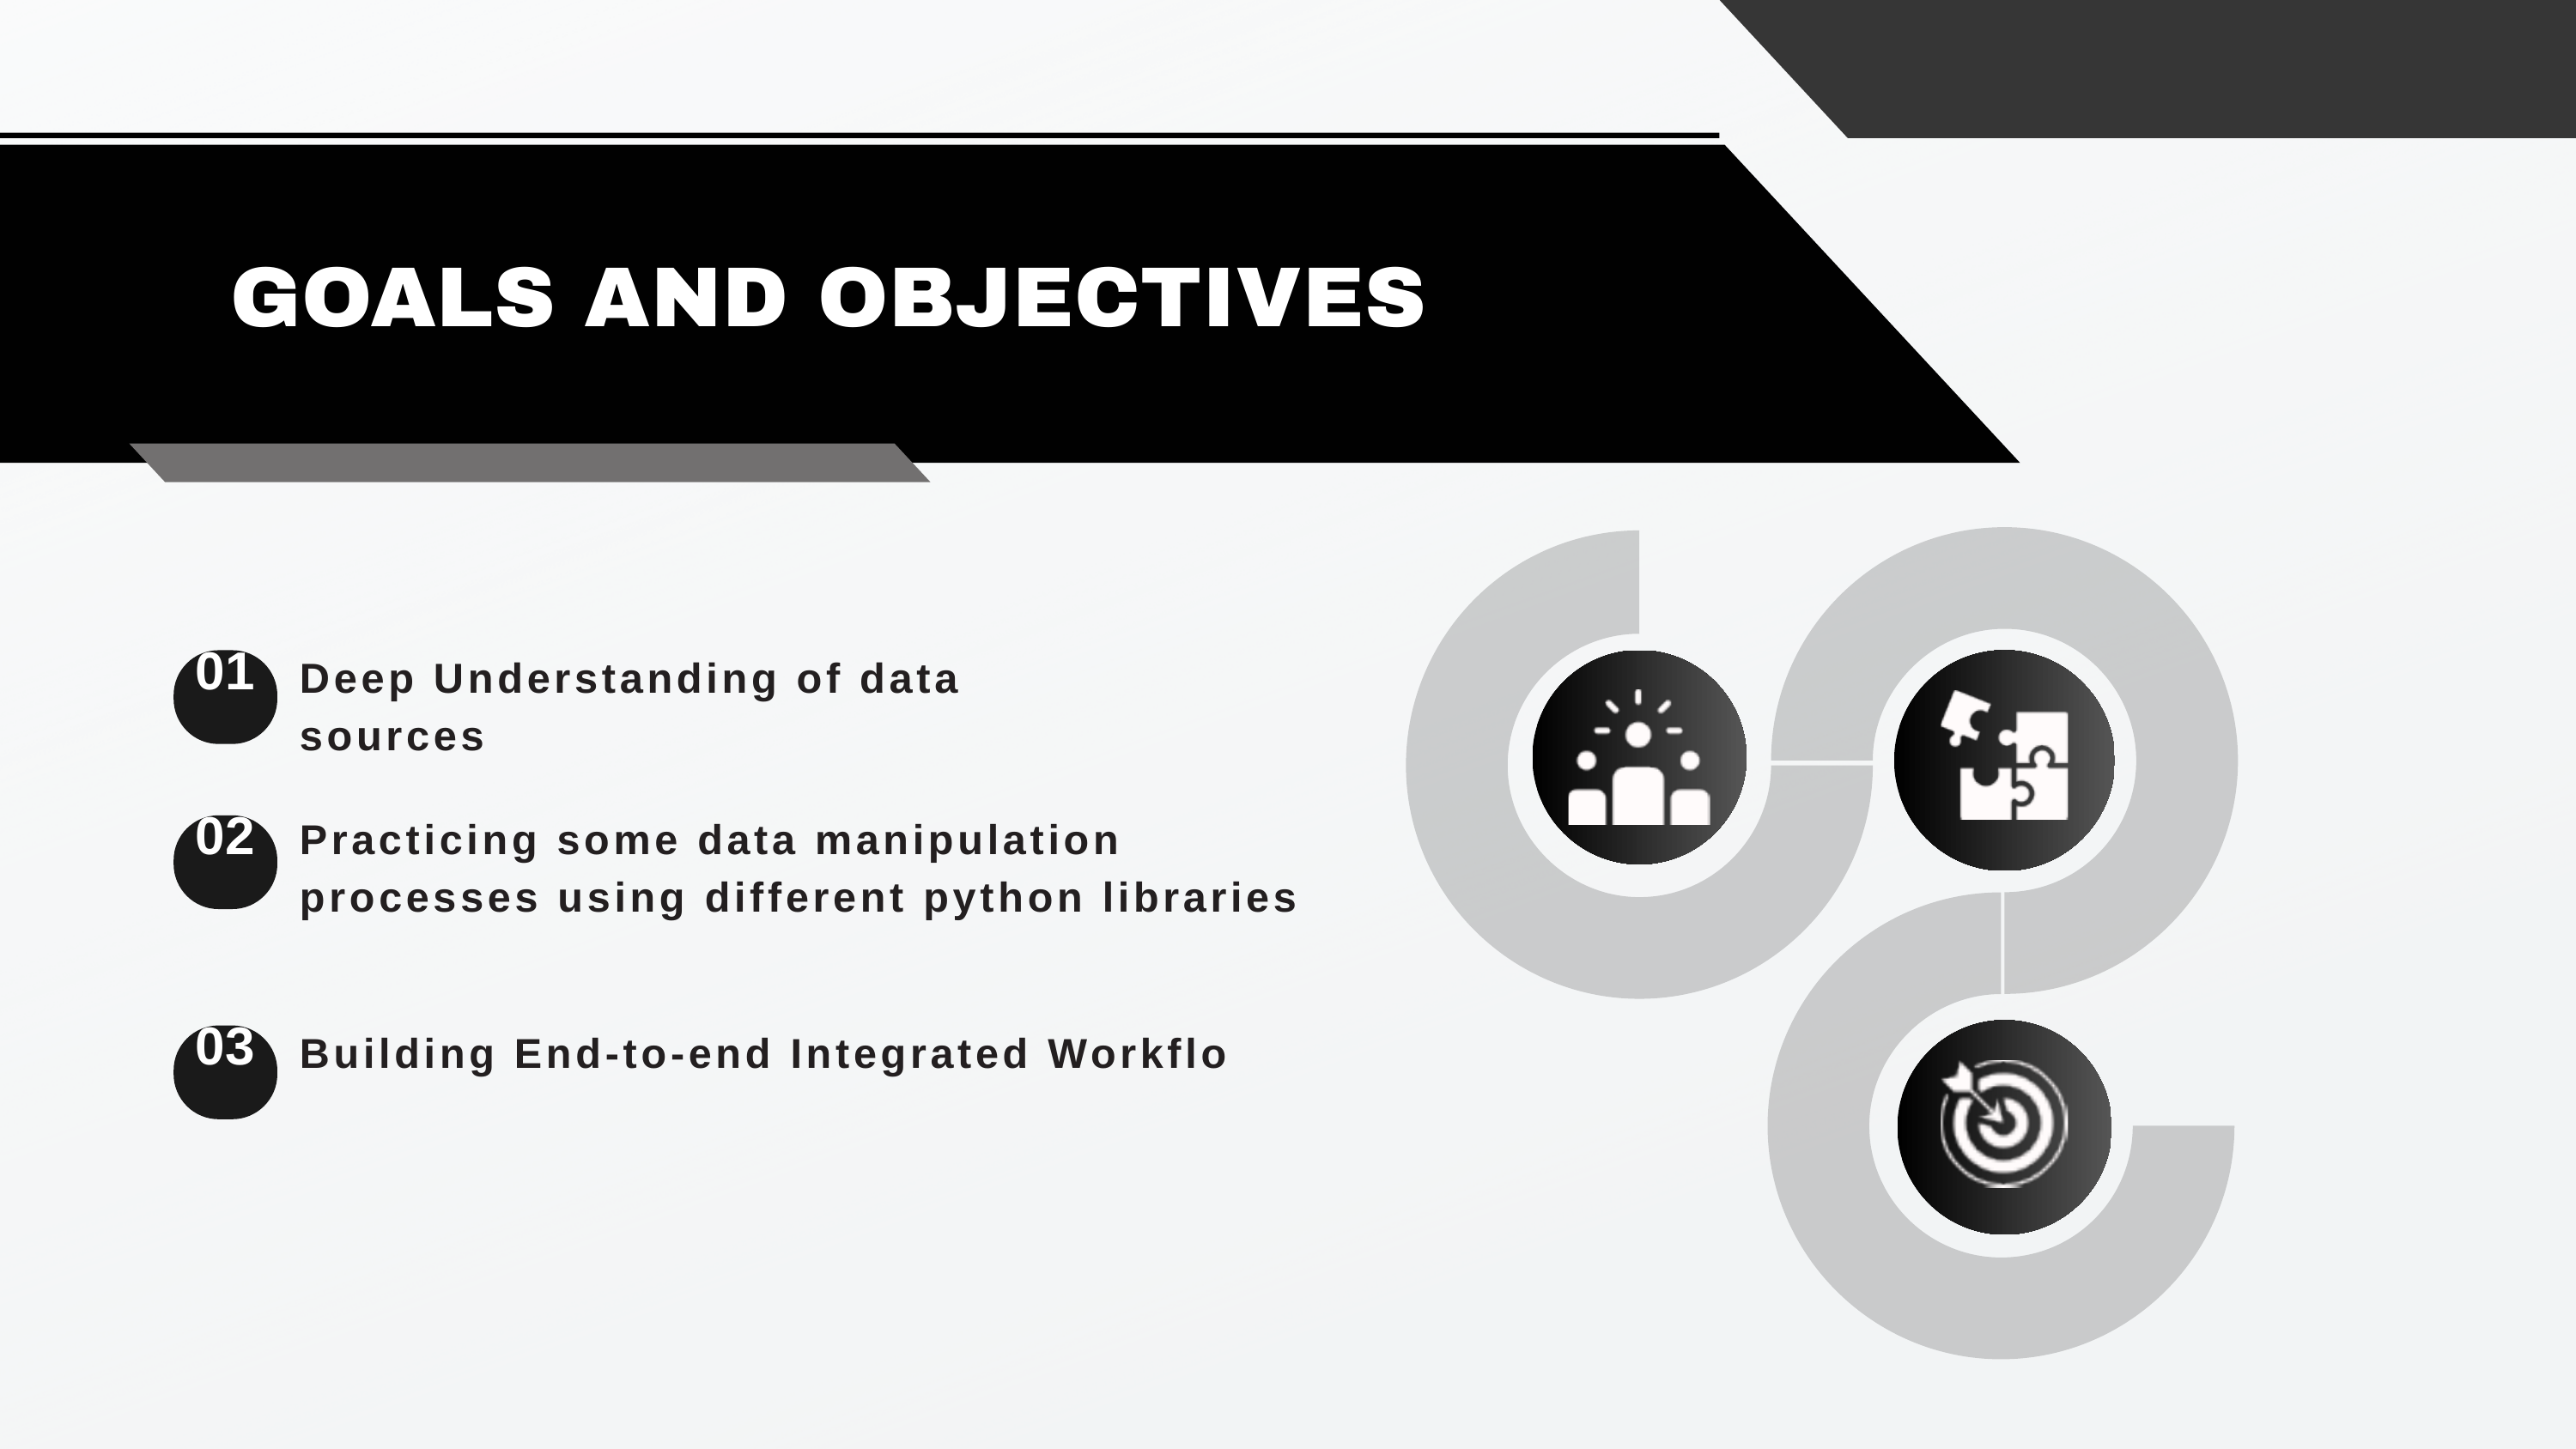

GOALS AND OBJECTIVES

Deep Understanding of data sources

01

Practicing some data manipulation processes using different python libraries

02

Building End-to-end Integrated Workflo

03